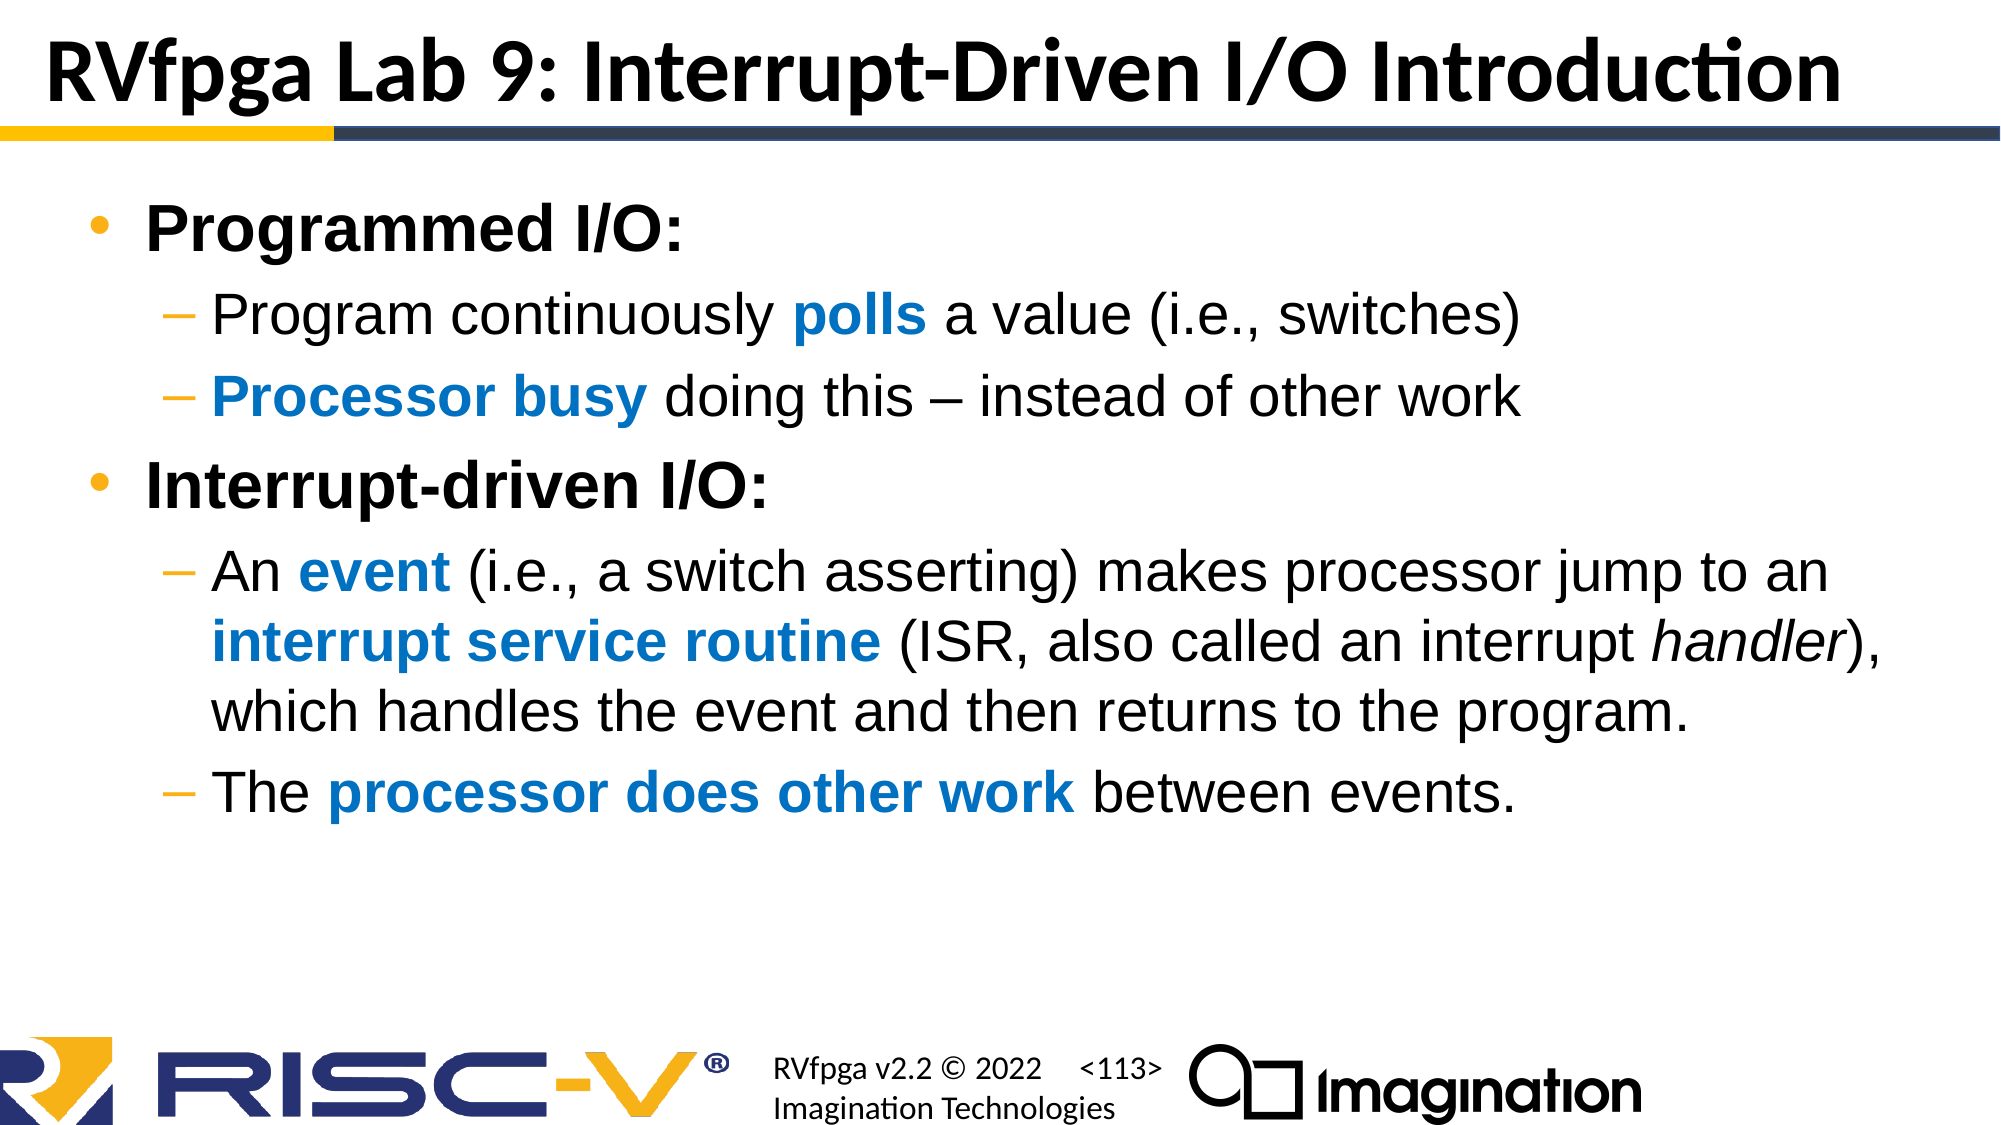

# RVfpga Lab 9: Interrupt-Driven I/O Introduction
Programmed I/O:
Program continuously polls a value (i.e., switches)
Processor busy doing this – instead of other work
Interrupt-driven I/O:
An event (i.e., a switch asserting) makes processor jump to an interrupt service routine (ISR, also called an interrupt handler), which handles the event and then returns to the program.
The processor does other work between events.